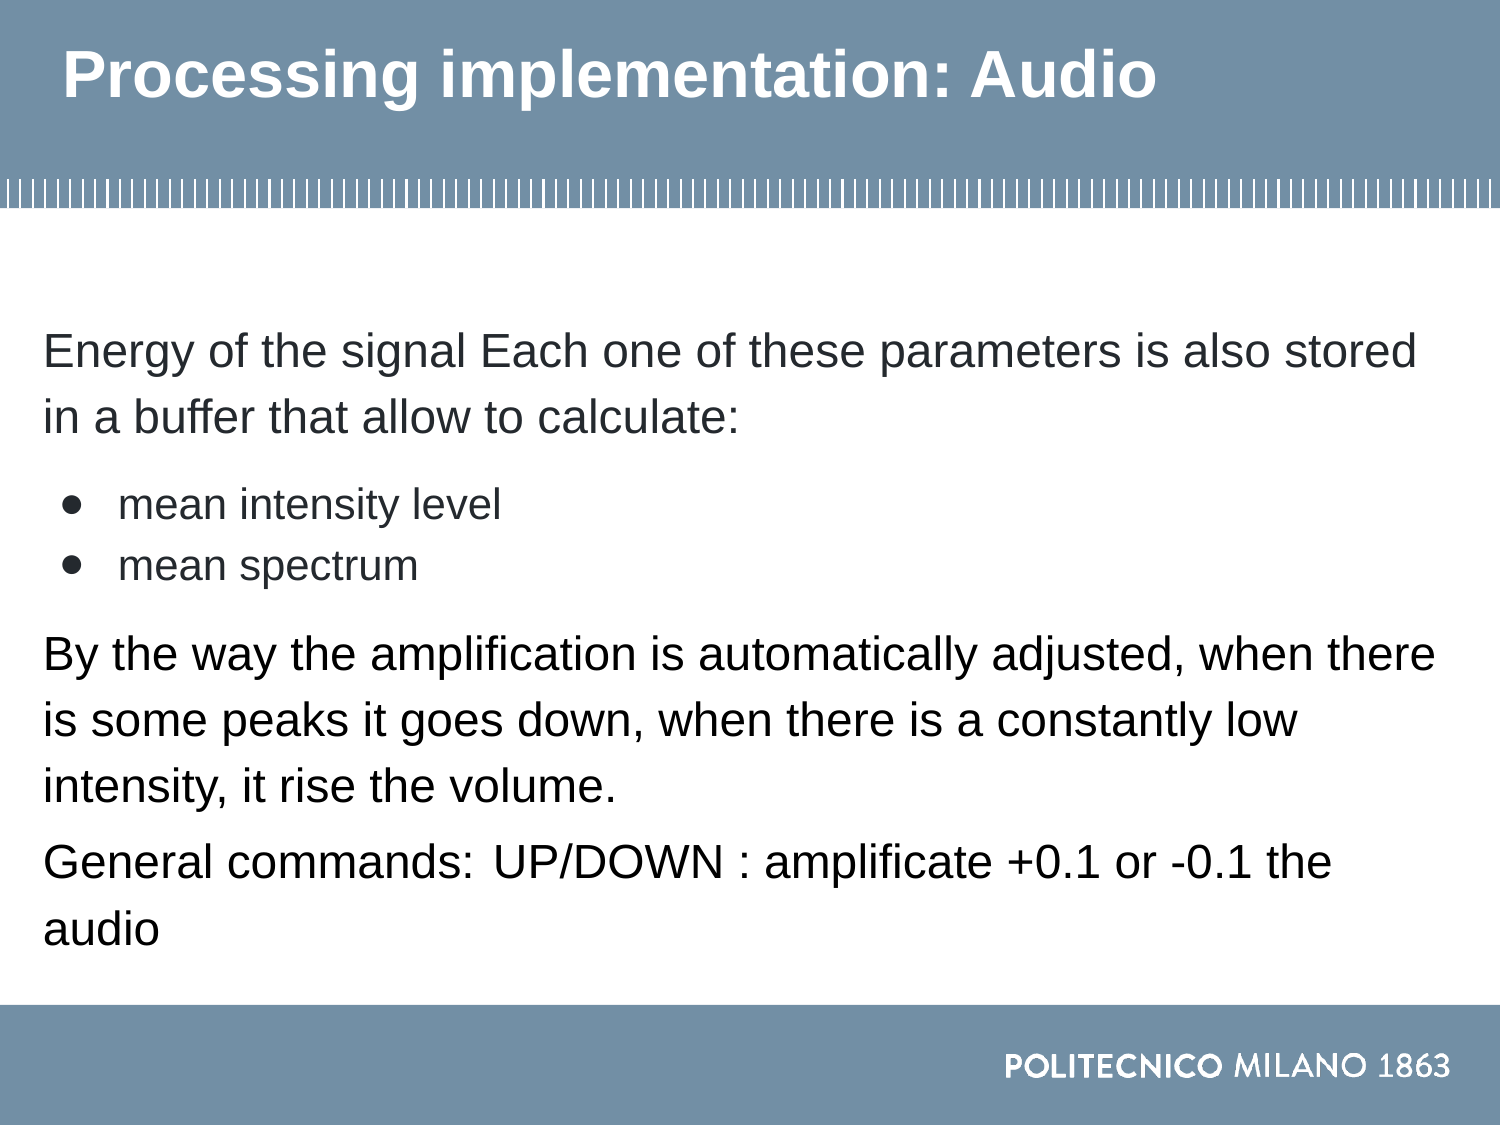

# Processing implementation: Audio

Energy of the signal Each one of these parameters is also stored in a buffer that allow to calculate:
mean intensity level
mean spectrum
By the way the amplification is automatically adjusted, when there is some peaks it goes down, when there is a constantly low intensity, it rise the volume.
General commands:	UP/DOWN : amplificate +0.1 or -0.1 the audio